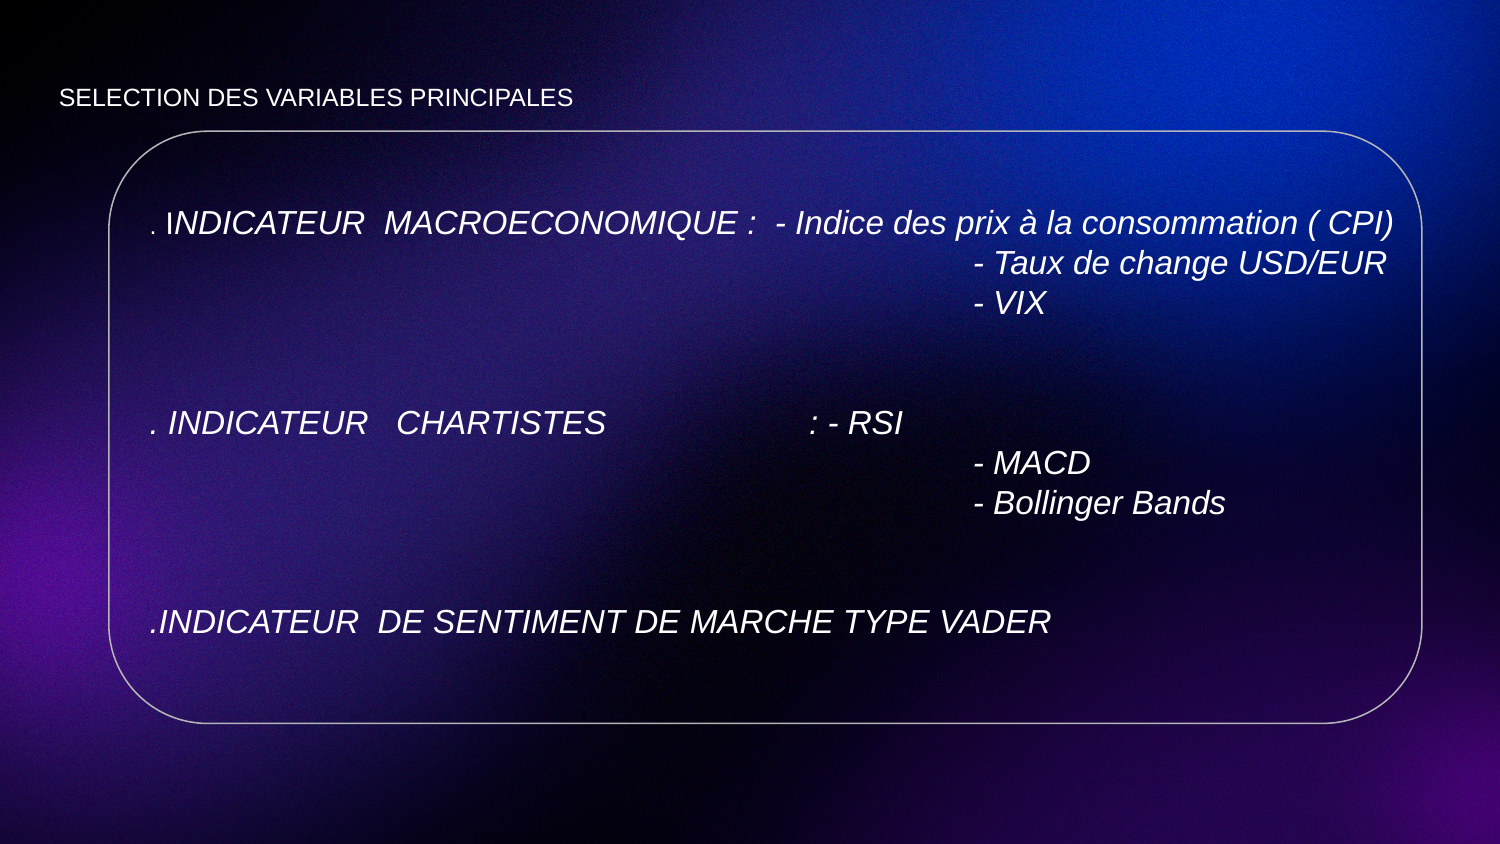

SELECTION DES VARIABLES PRINCIPALES

. INDICATEUR  MACROECONOMIQUE :  - Indice des prix à la consommation ( CPI)
                                                                                         - Taux de change USD/EUR
                                                                                         - VIX

. INDICATEUR   CHARTISTES                      : - RSI
                                                                                         - MACD
                                                                                         - Bollinger Bands

.INDICATEUR  DE SENTIMENT DE MARCHE TYPE VADER